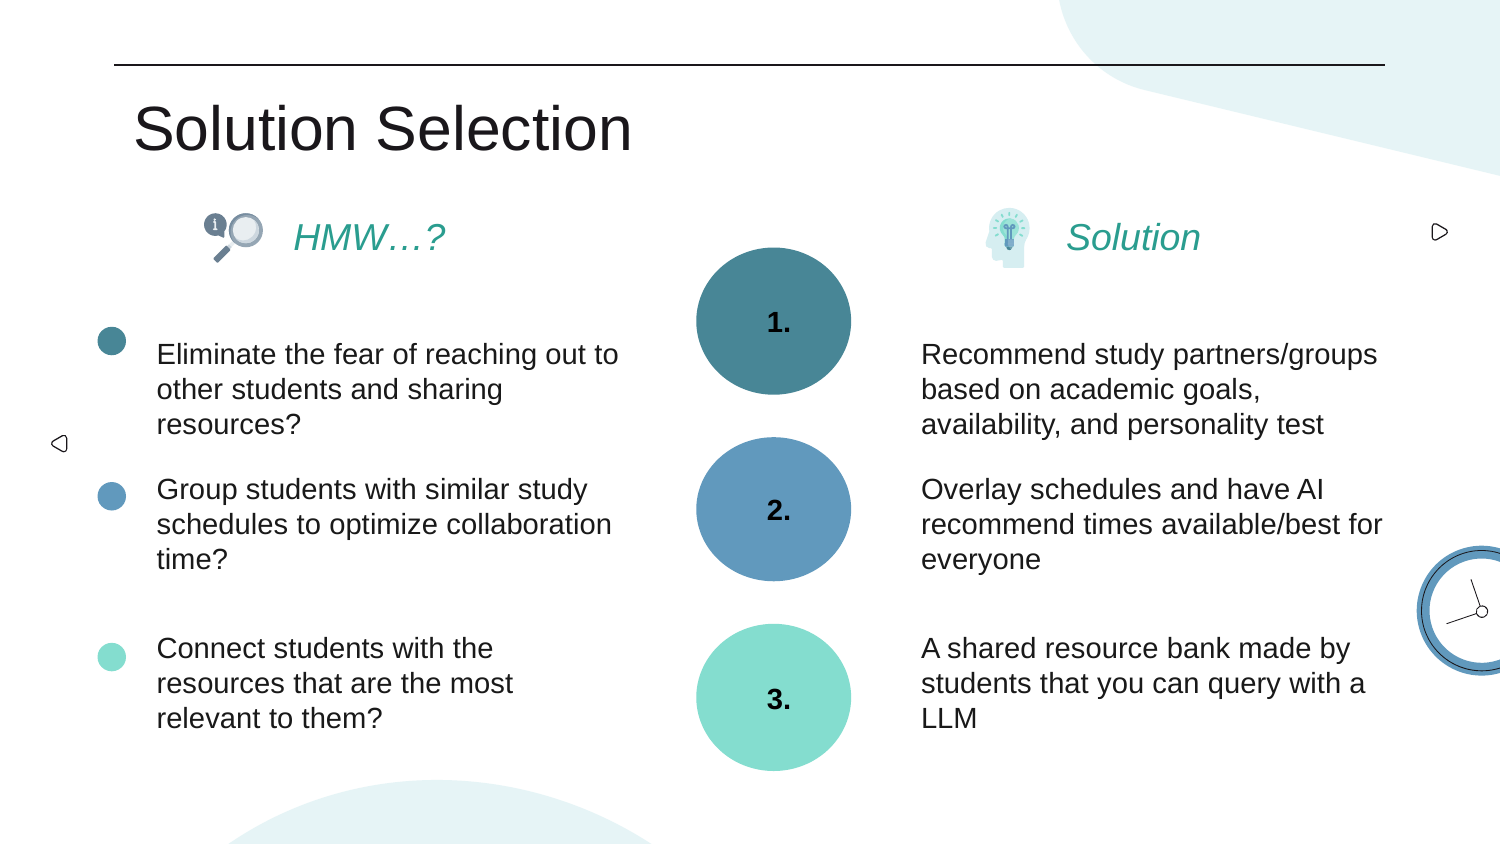

# Solution Selection
HMW…?
Solution

    1.

Eliminate the fear of reaching out to other students and sharing resources?
Recommend study partners/groups based on academic goals, availability, and personality test
    2.
Group students with similar study schedules to optimize collaboration time?
Overlay schedules and have AI recommend times available/best for everyone

Connect students with the resources that are the most relevant to them?
A shared resource bank made by students that you can query with a LLM
    3.